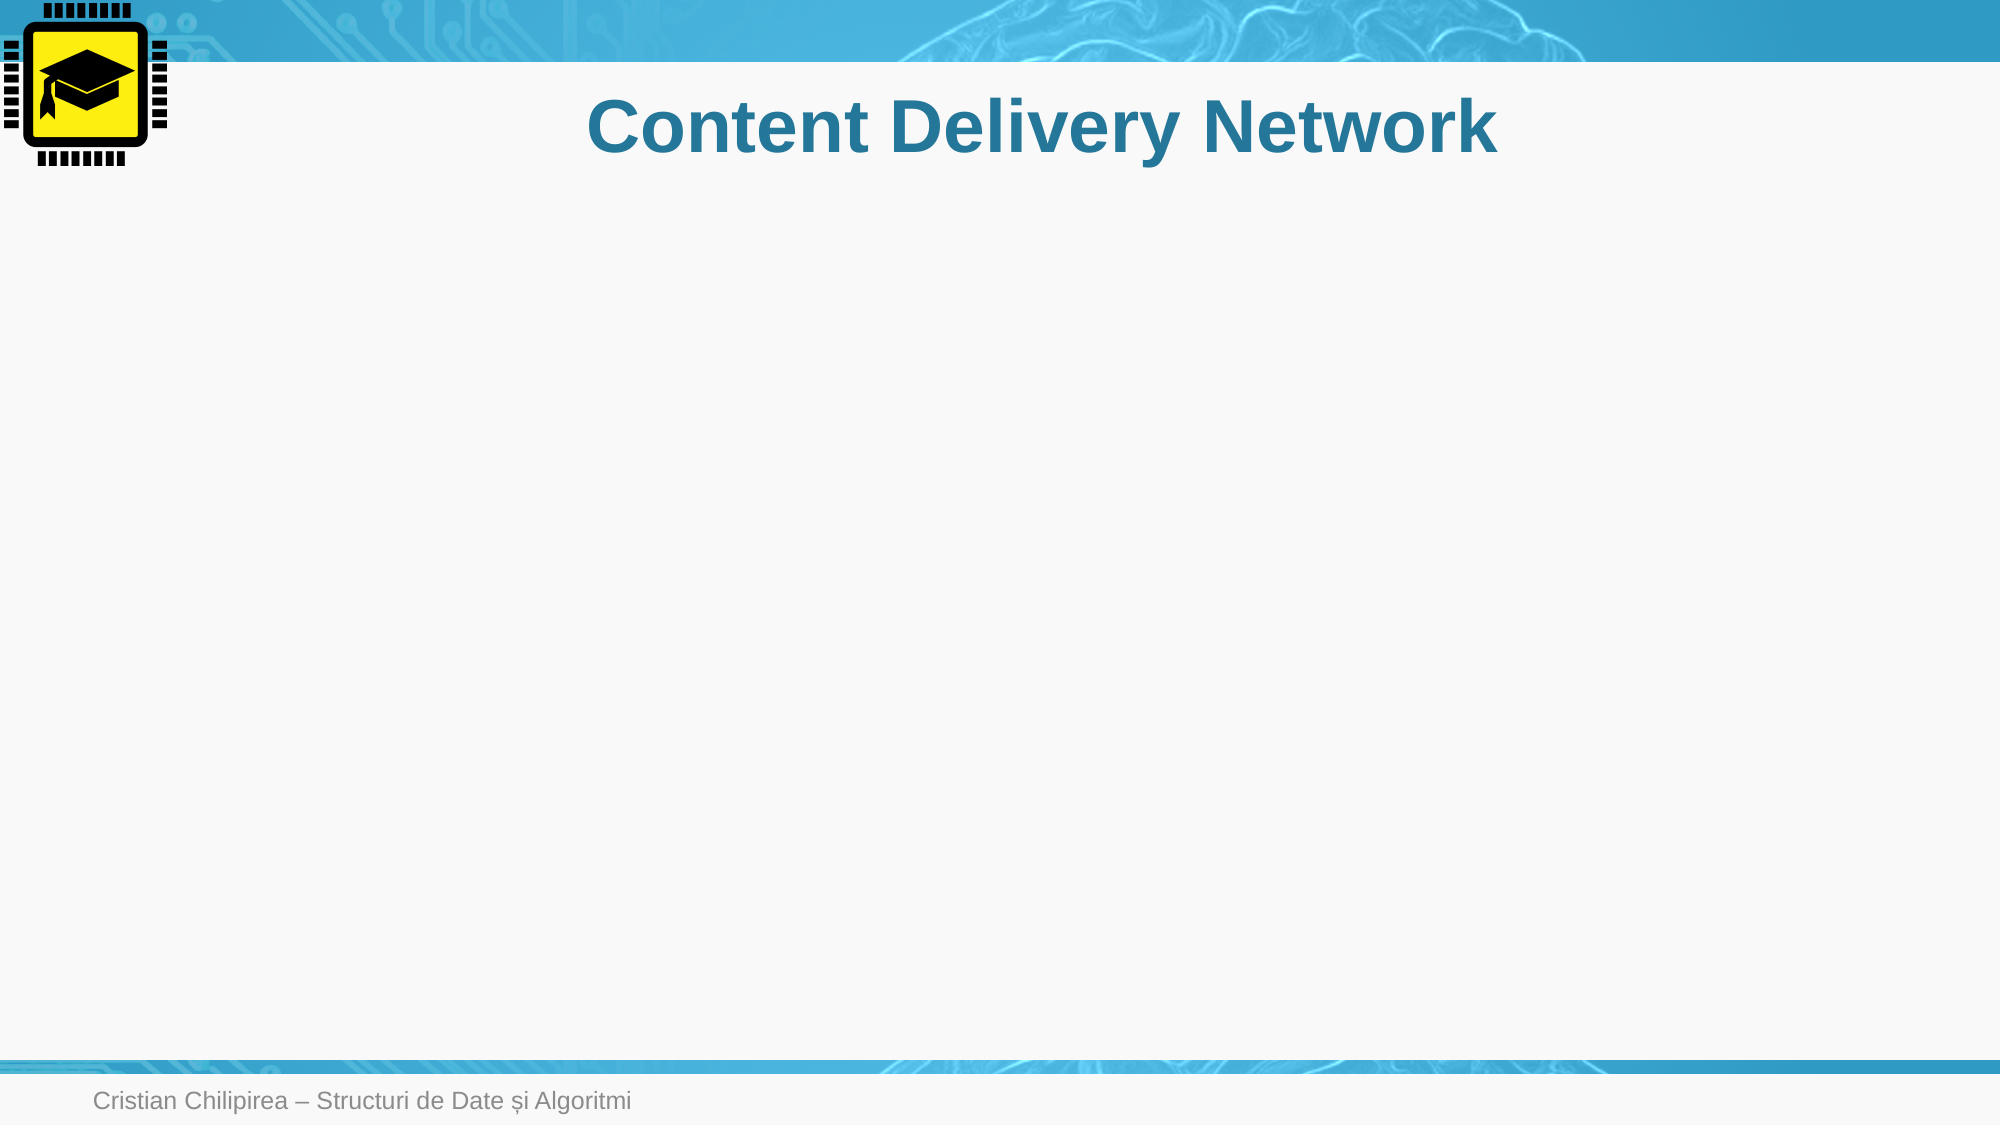

# Content Delivery Network

Cristian Chilipirea – Structuri de Date și Algoritmi